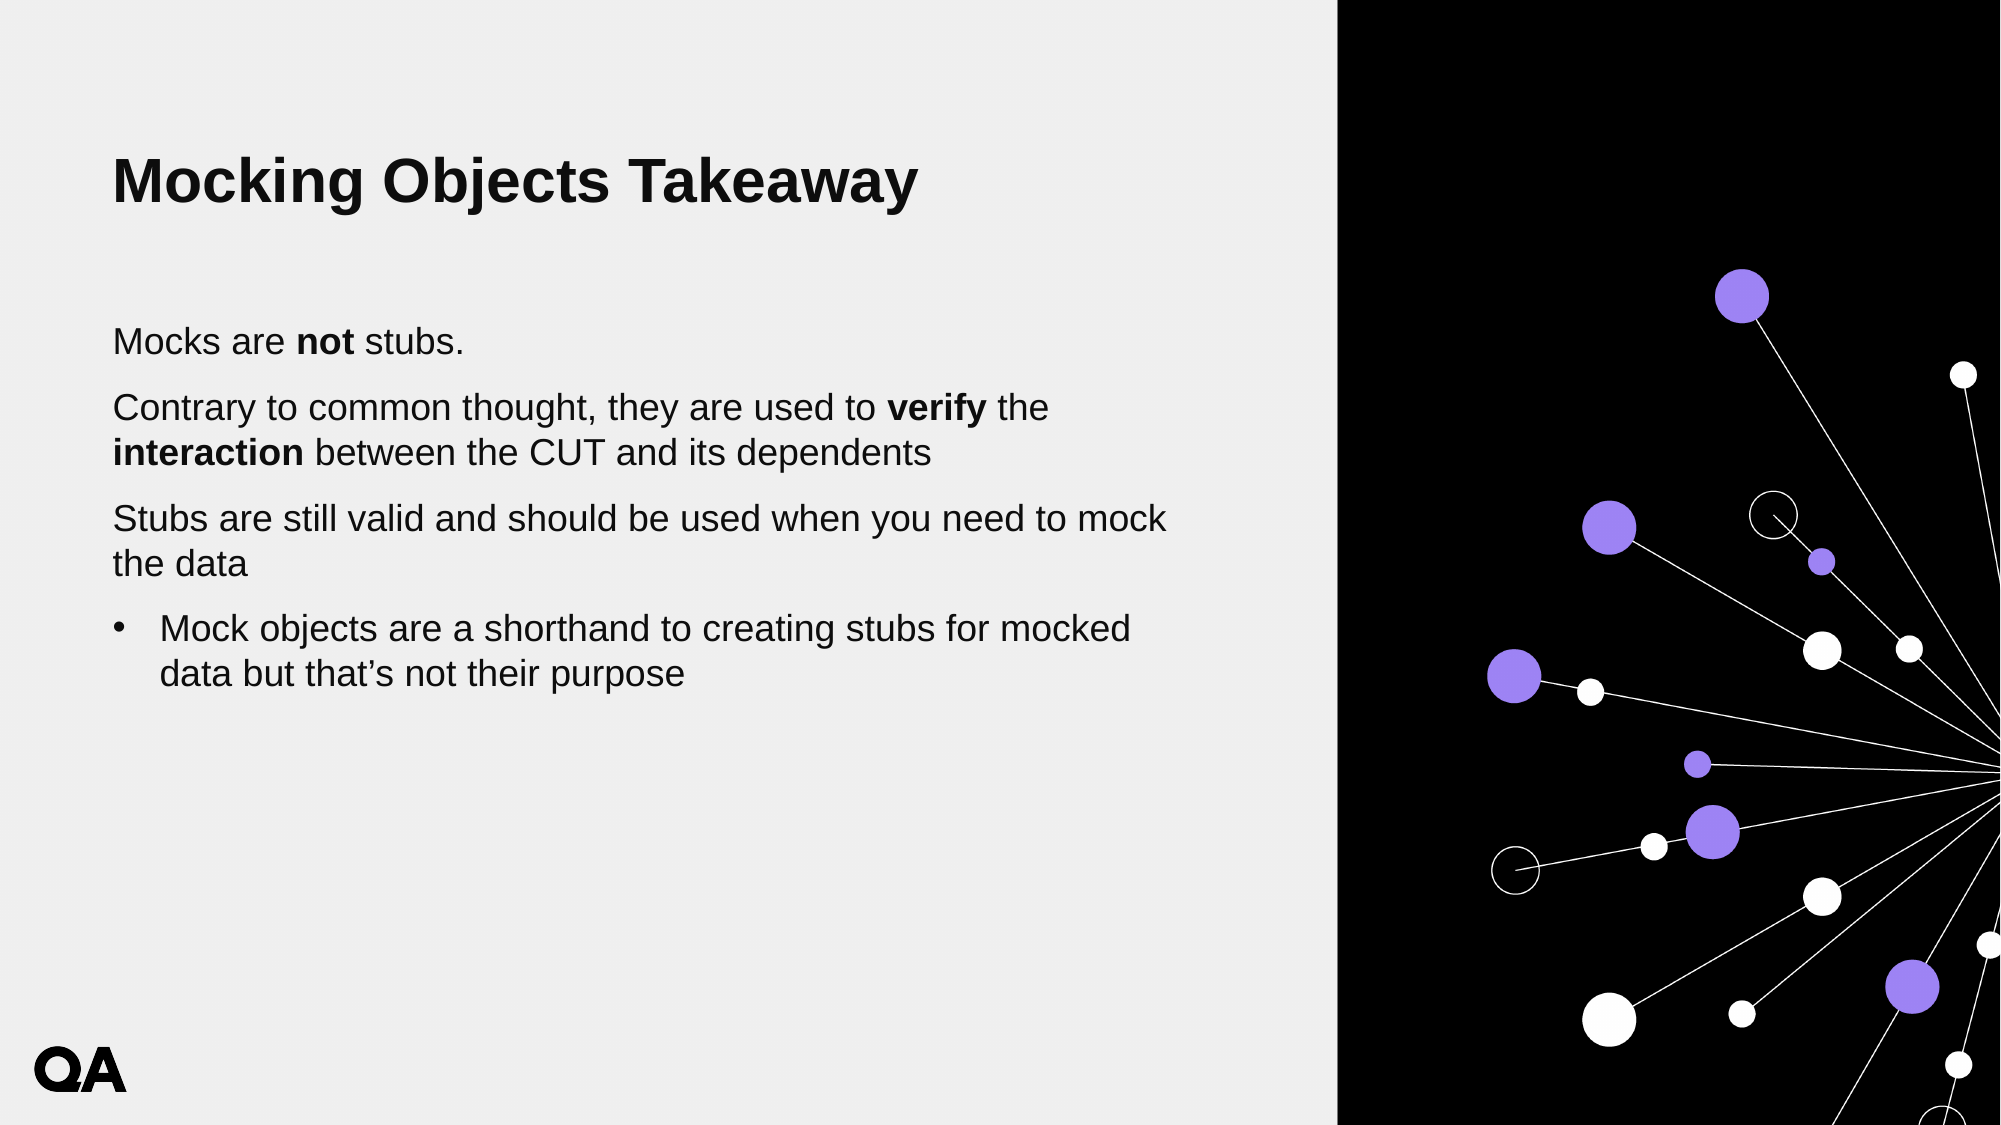

Mocking Objects Takeaway
Mocks are not stubs.
Contrary to common thought, they are used to verify the interaction between the CUT and its dependents
Stubs are still valid and should be used when you need to mock the data
Mock objects are a shorthand to creating stubs for mocked data but that’s not their purpose